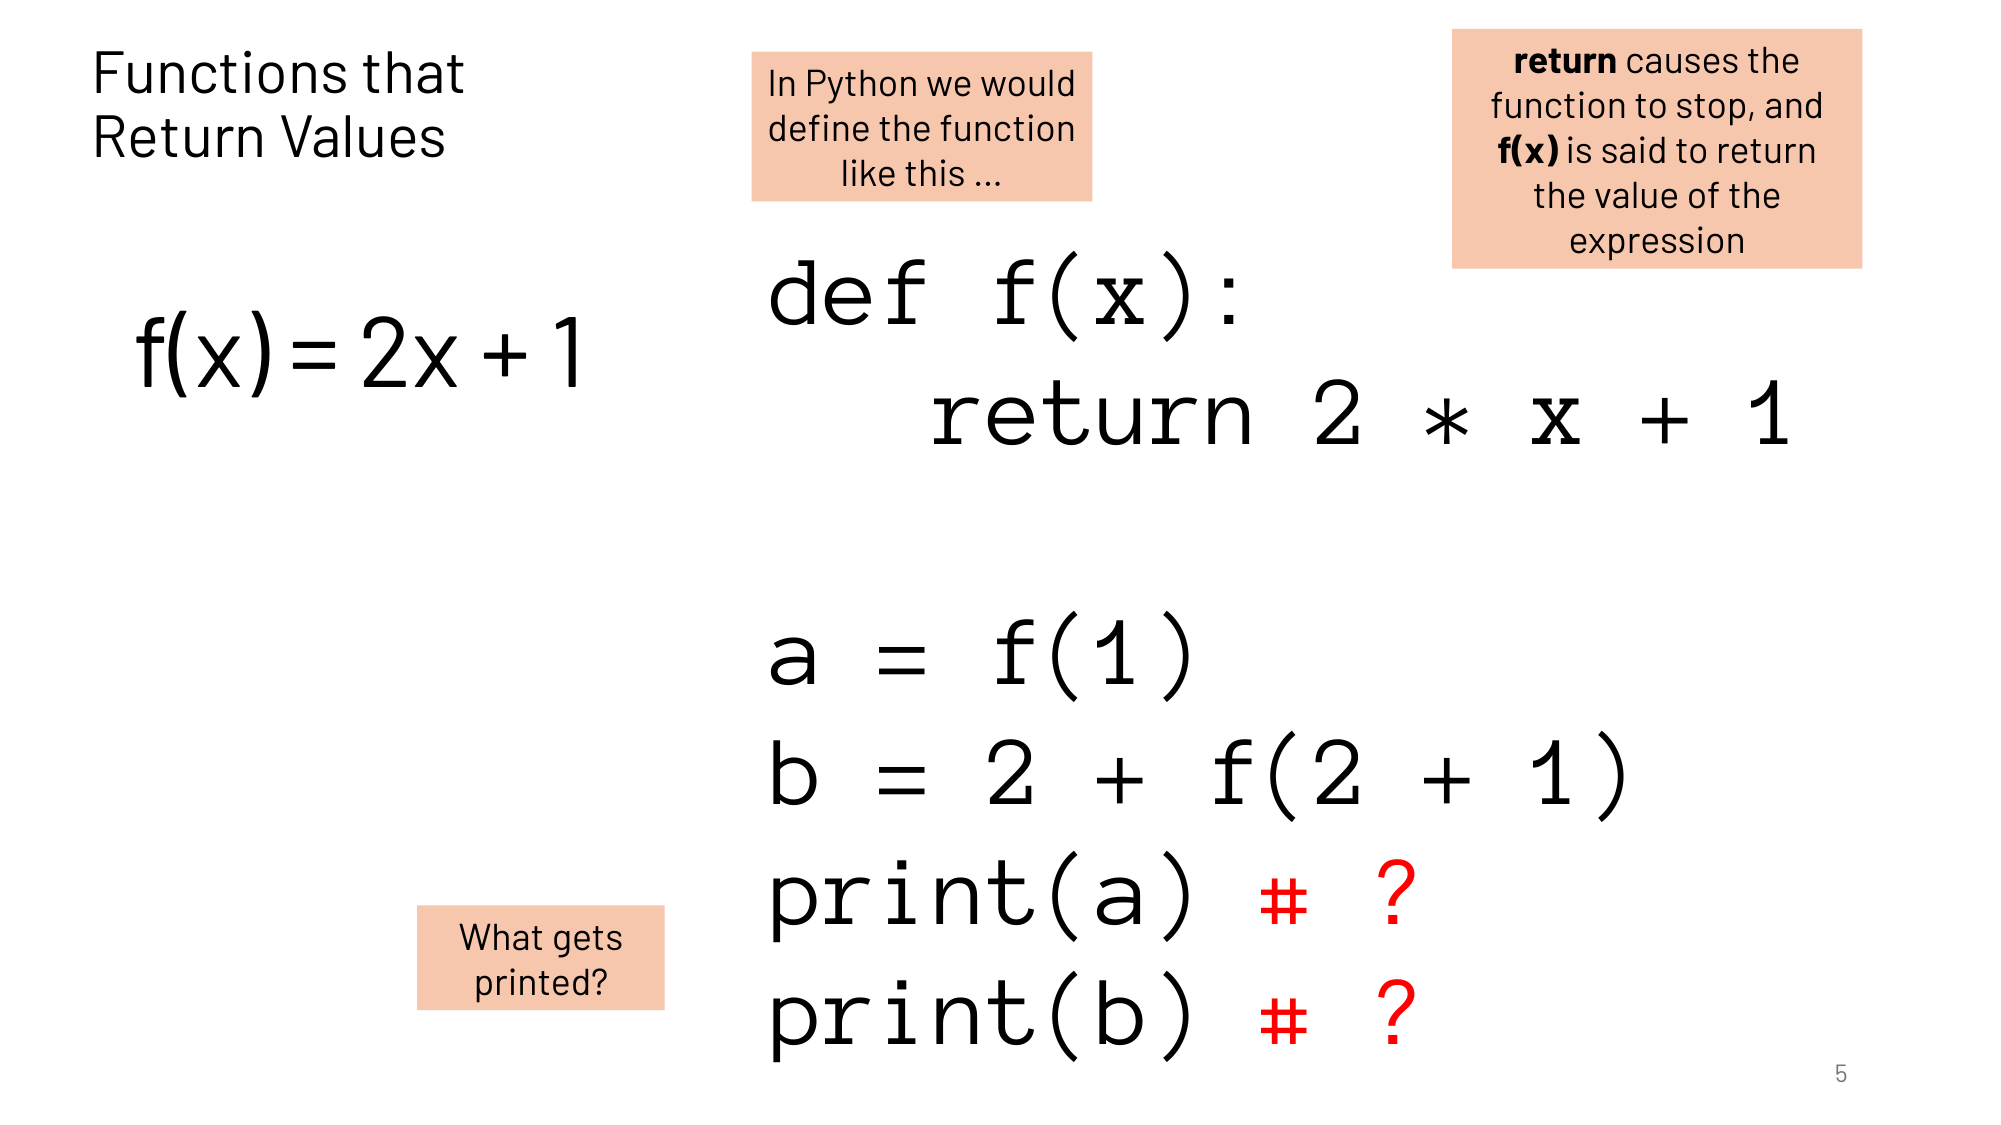

return causes the function to stop, and f(x) is said to return the value of the expression
# Functions that Return Values
In Python we would define the function like this …
def f(x):
   return 2 * x + 1

a = f(1)
b = 2 + f(2 + 1)
print(a) # ?
print(b) # ?
f(x) = 2x + 1
What gets printed?
5